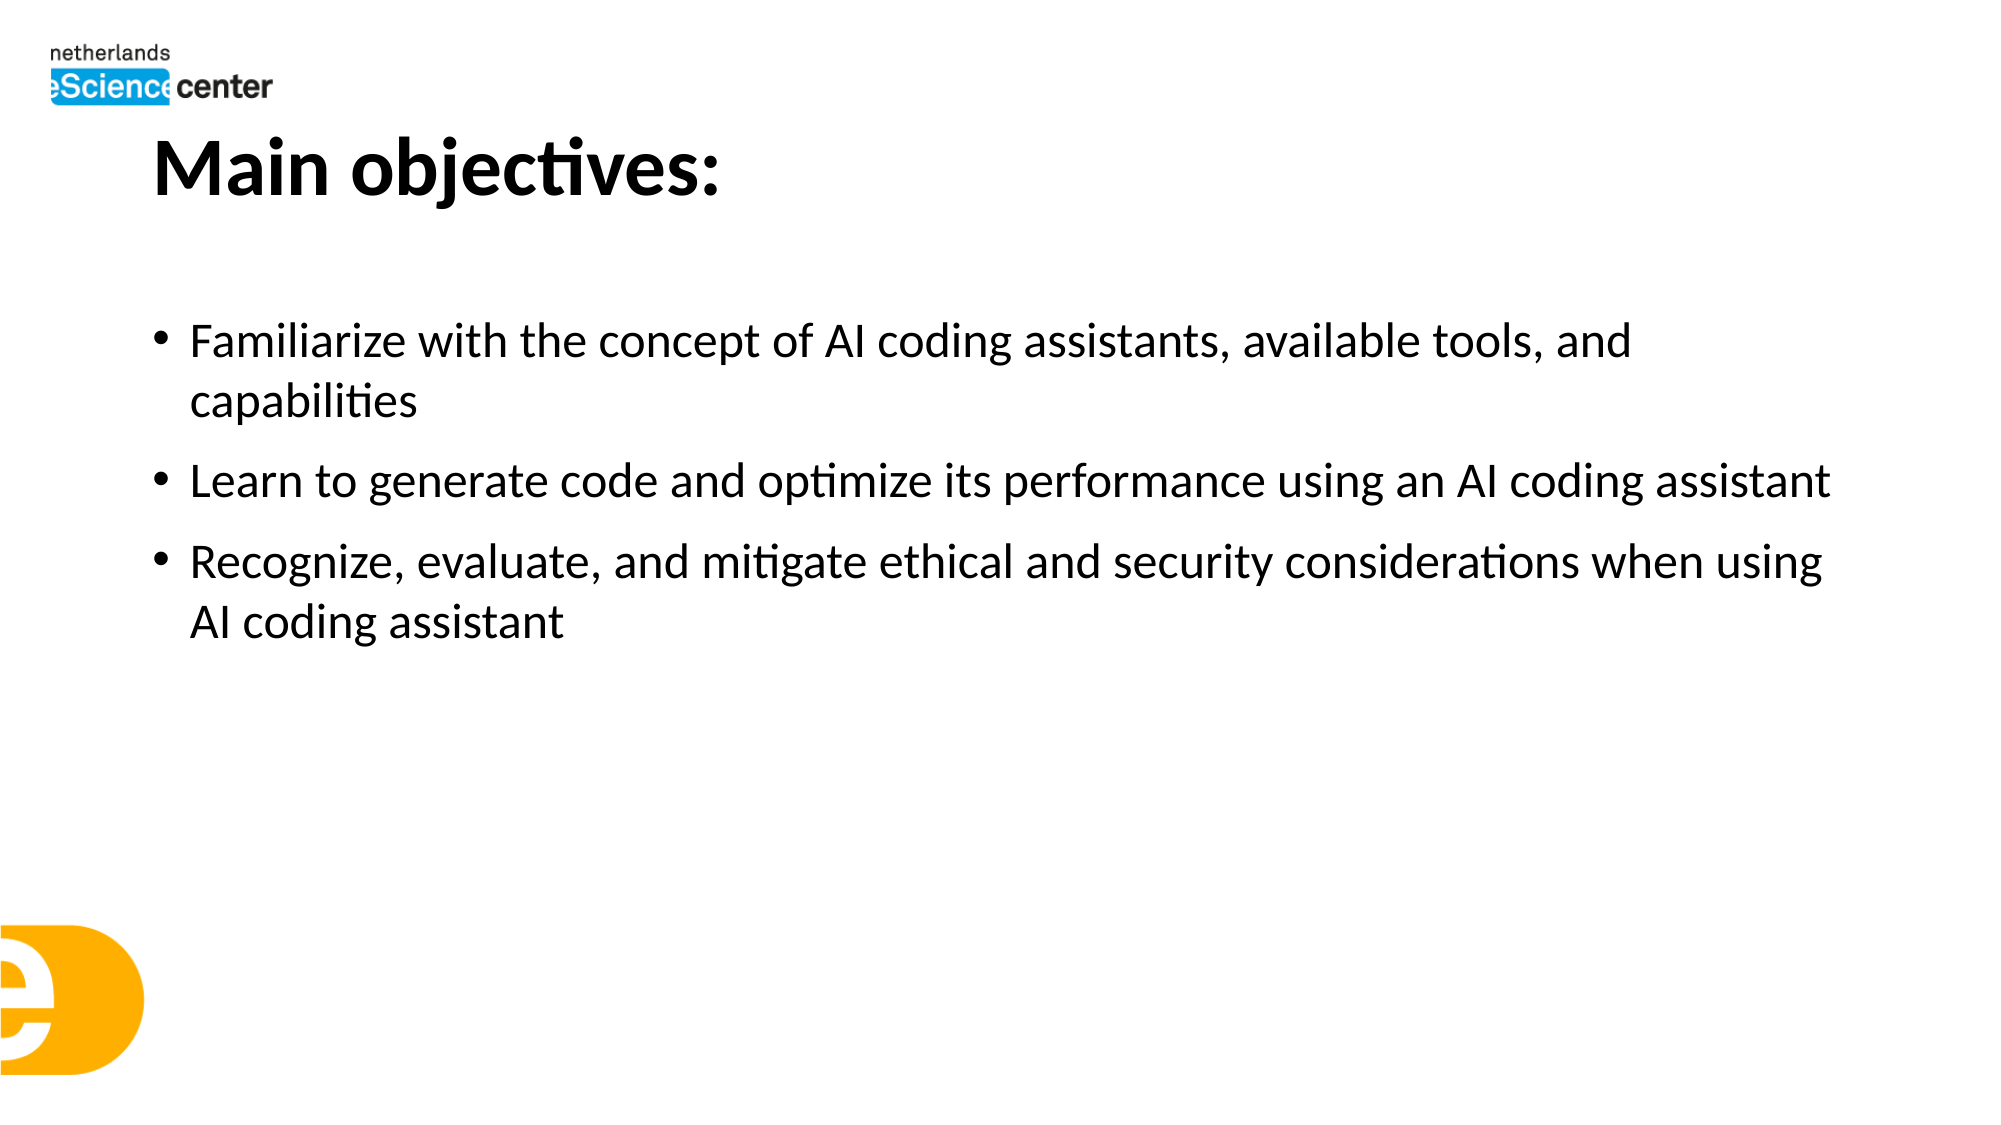

# Main objectives:
Familiarize with the concept of AI coding assistants, available tools, and capabilities
Learn to generate code and optimize its performance using an AI coding assistant
Recognize, evaluate, and mitigate ethical and security considerations when using AI coding assistant